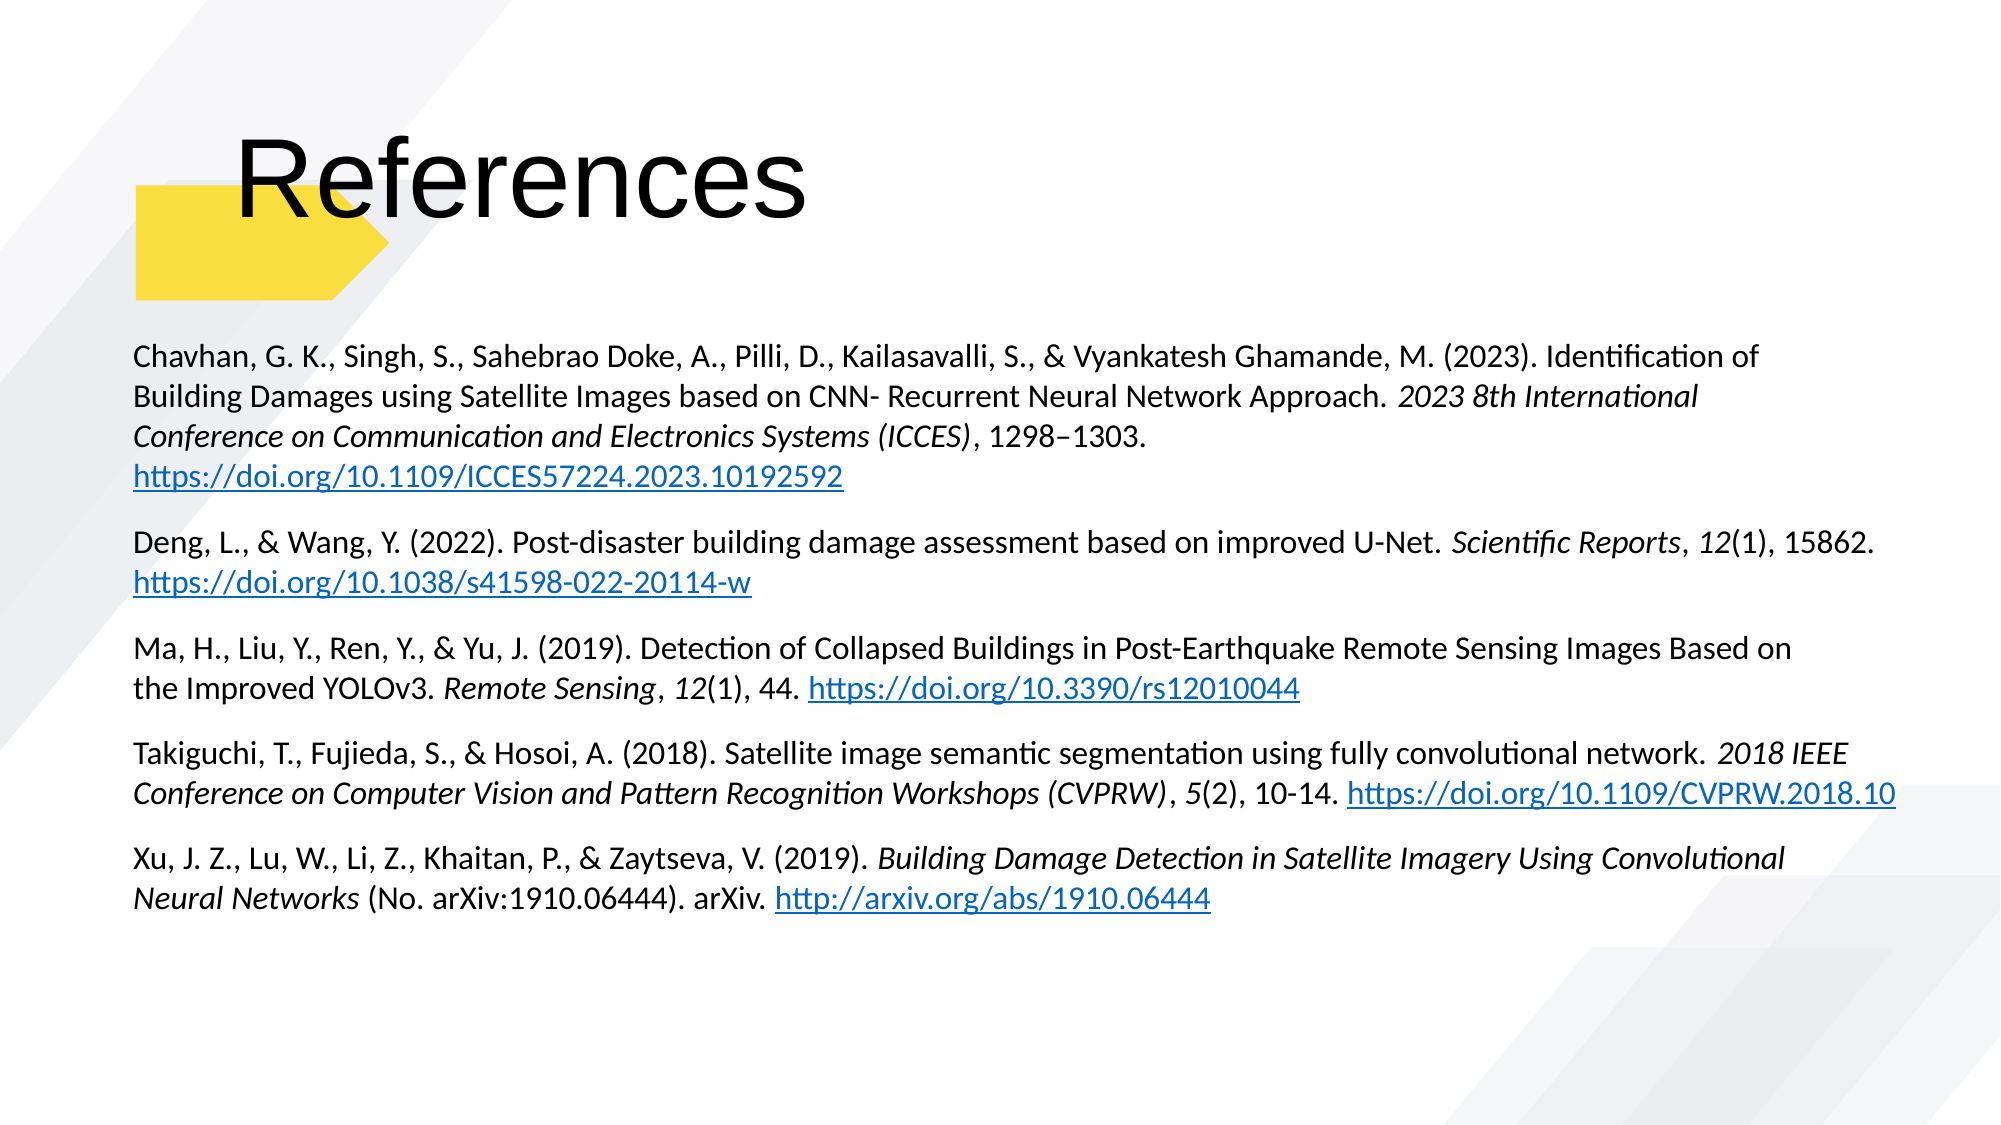

References

Chavhan, G. K., Singh, S., Sahebrao Doke, A., Pilli, D., Kailasavalli, S., & Vyankatesh Ghamande, M. (2023). Identification of Building Damages using Satellite Images based on CNN- Recurrent Neural Network Approach. 2023 8th International Conference on Communication and Electronics Systems (ICCES), 1298–1303. https://doi.org/10.1109/ICCES57224.2023.10192592
Deng, L., & Wang, Y. (2022). Post-disaster building damage assessment based on improved U-Net. Scientific Reports, 12(1), 15862. https://doi.org/10.1038/s41598-022-20114-w
Ma, H., Liu, Y., Ren, Y., & Yu, J. (2019). Detection of Collapsed Buildings in Post-Earthquake Remote Sensing Images Based on the Improved YOLOv3. Remote Sensing, 12(1), 44. https://doi.org/10.3390/rs12010044
Takiguchi, T., Fujieda, S., & Hosoi, A. (2018). Satellite image semantic segmentation using fully convolutional network. 2018 IEEE Conference on Computer Vision and Pattern Recognition Workshops (CVPRW), 5(2), 10-14. https://doi.org/10.1109/CVPRW.2018.10

Xu, J. Z., Lu, W., Li, Z., Khaitan, P., & Zaytseva, V. (2019). Building Damage Detection in Satellite Imagery Using Convolutional Neural Networks (No. arXiv:1910.06444). arXiv. http://arxiv.org/abs/1910.06444